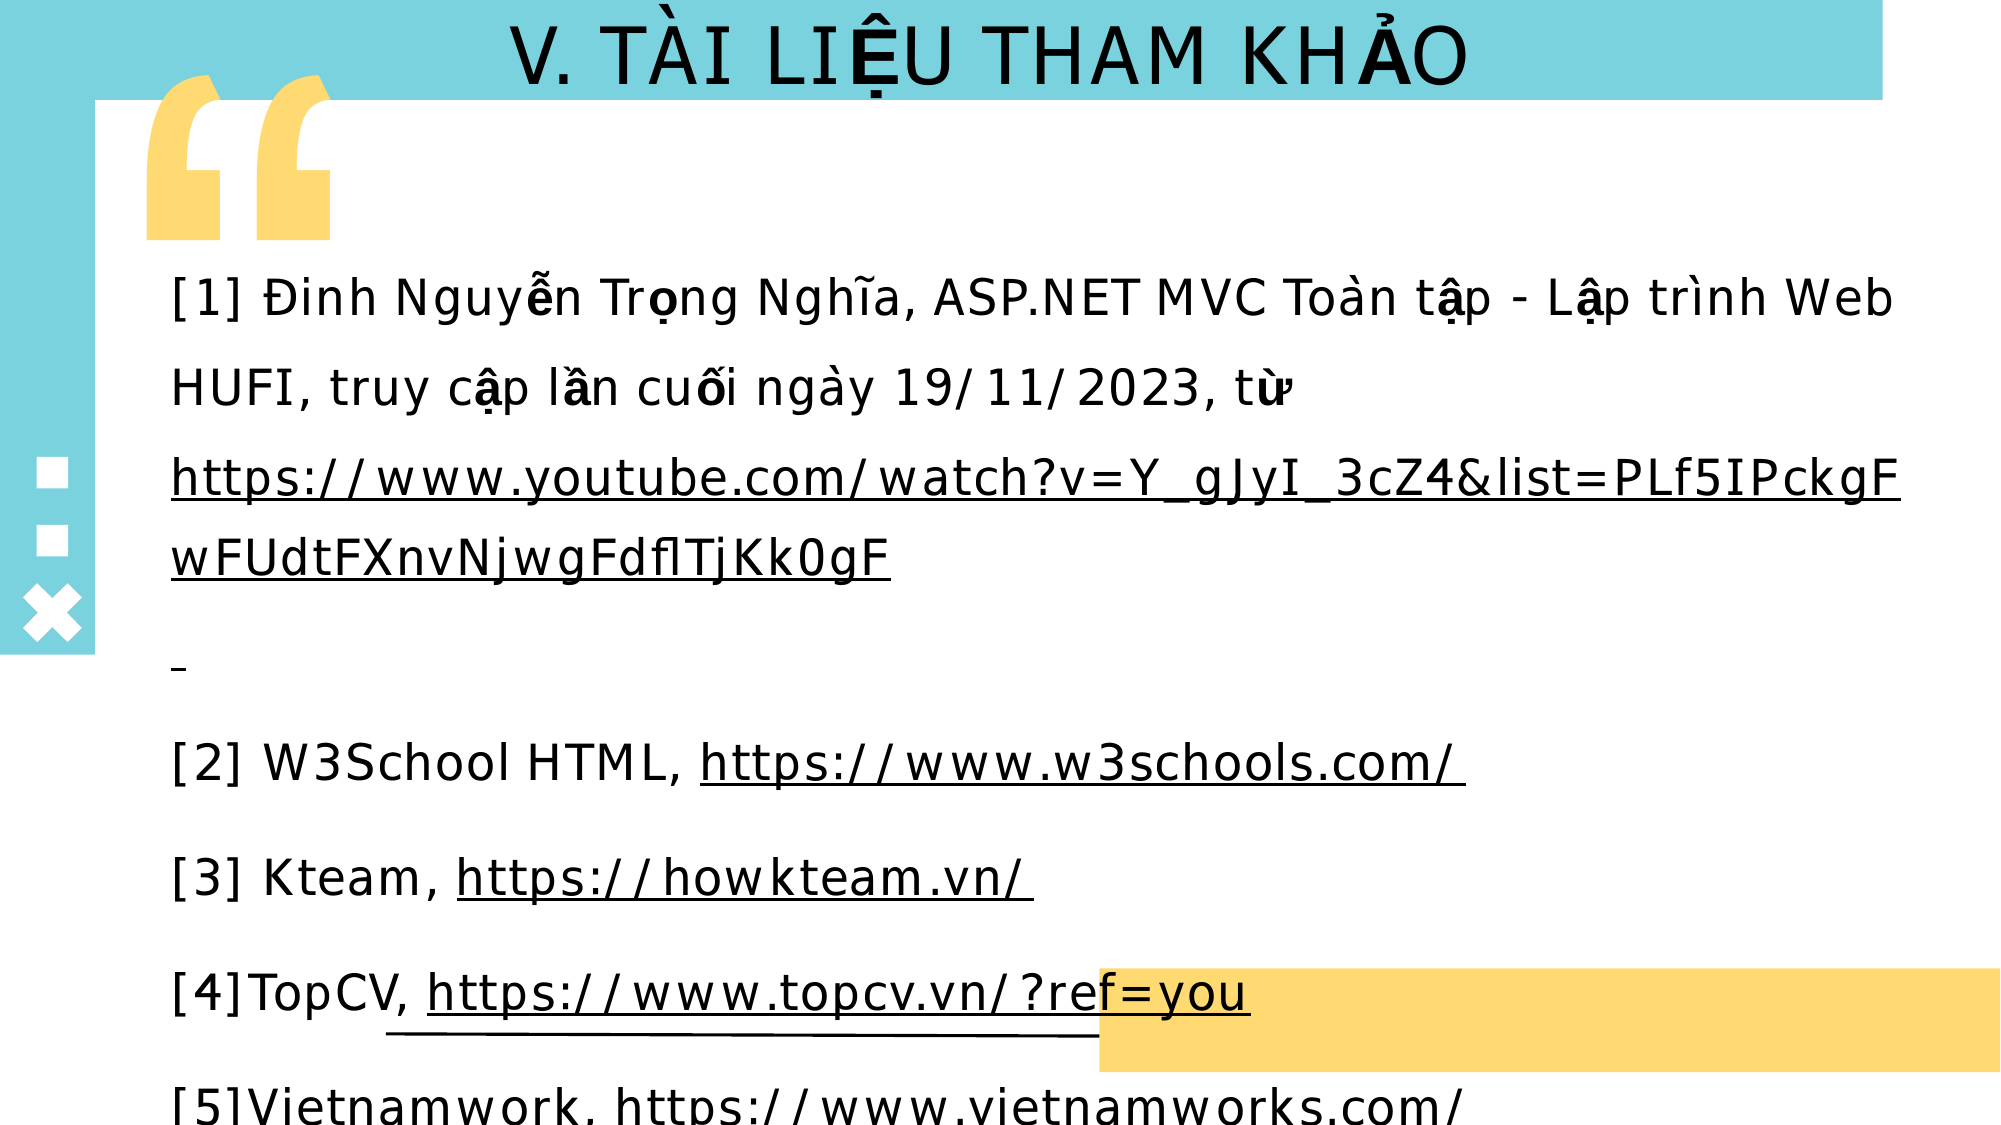

# V. TÀI LIỆU THAM KHẢO
[1] Đinh Nguyễn Trọng Nghĩa, ASP.NET MVC Toàn tập - Lập trình Web HUFI, truy cập lần cuối ngày 19/11/2023, từ https://www.youtube.com/watch?v=Y_gJyI_3cZ4&list=PLf5IPckgFwFUdtFXnvNjwgFdflTjKk0gF
[2] W3School HTML, https://www.w3schools.com/
[3] Kteam, https://howkteam.vn/
[4]TopCV, https://www.topcv.vn/?ref=you
[5]Vietnamwork, https://www.vietnamworks.com/